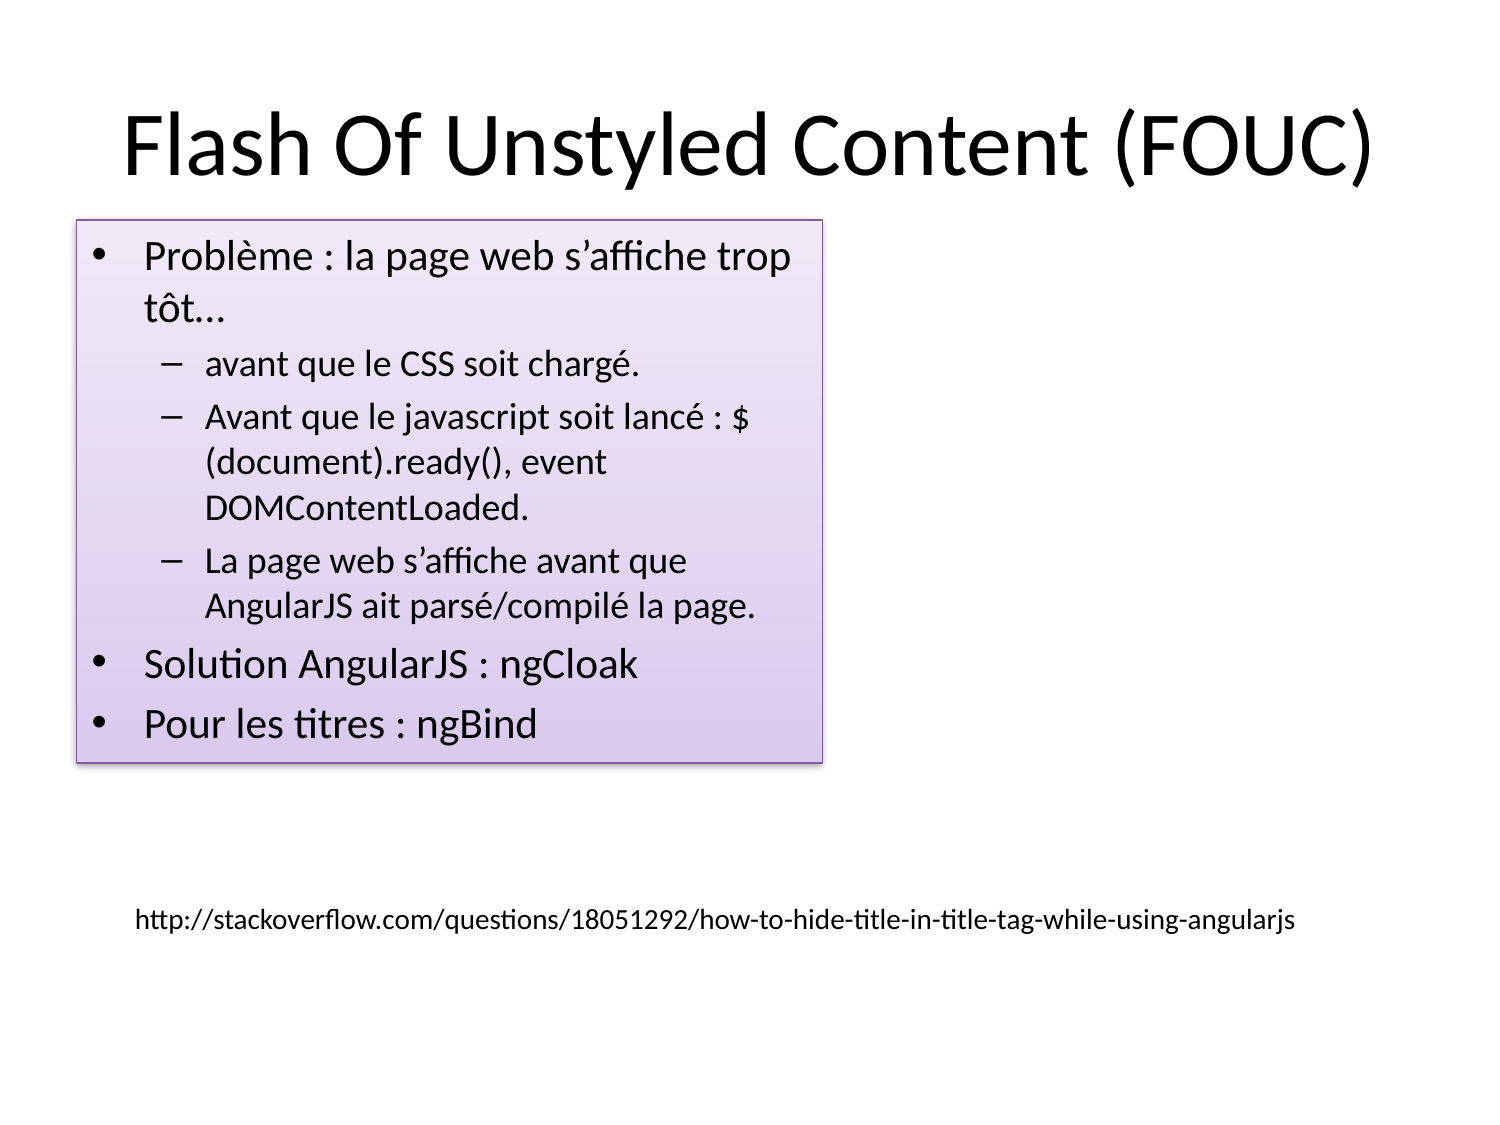

# Flash Of Unstyled Content (FOUC)
Problème : la page web s’affiche trop tôt…
avant que le CSS soit chargé.
Avant que le javascript soit lancé : $(document).ready(), event DOMContentLoaded.
La page web s’affiche avant que AngularJS ait parsé/compilé la page.
Solution AngularJS : ngCloak
Pour les titres : ngBind

http://stackoverflow.com/questions/18051292/how-to-hide-title-in-title-tag-while-using-angularjs